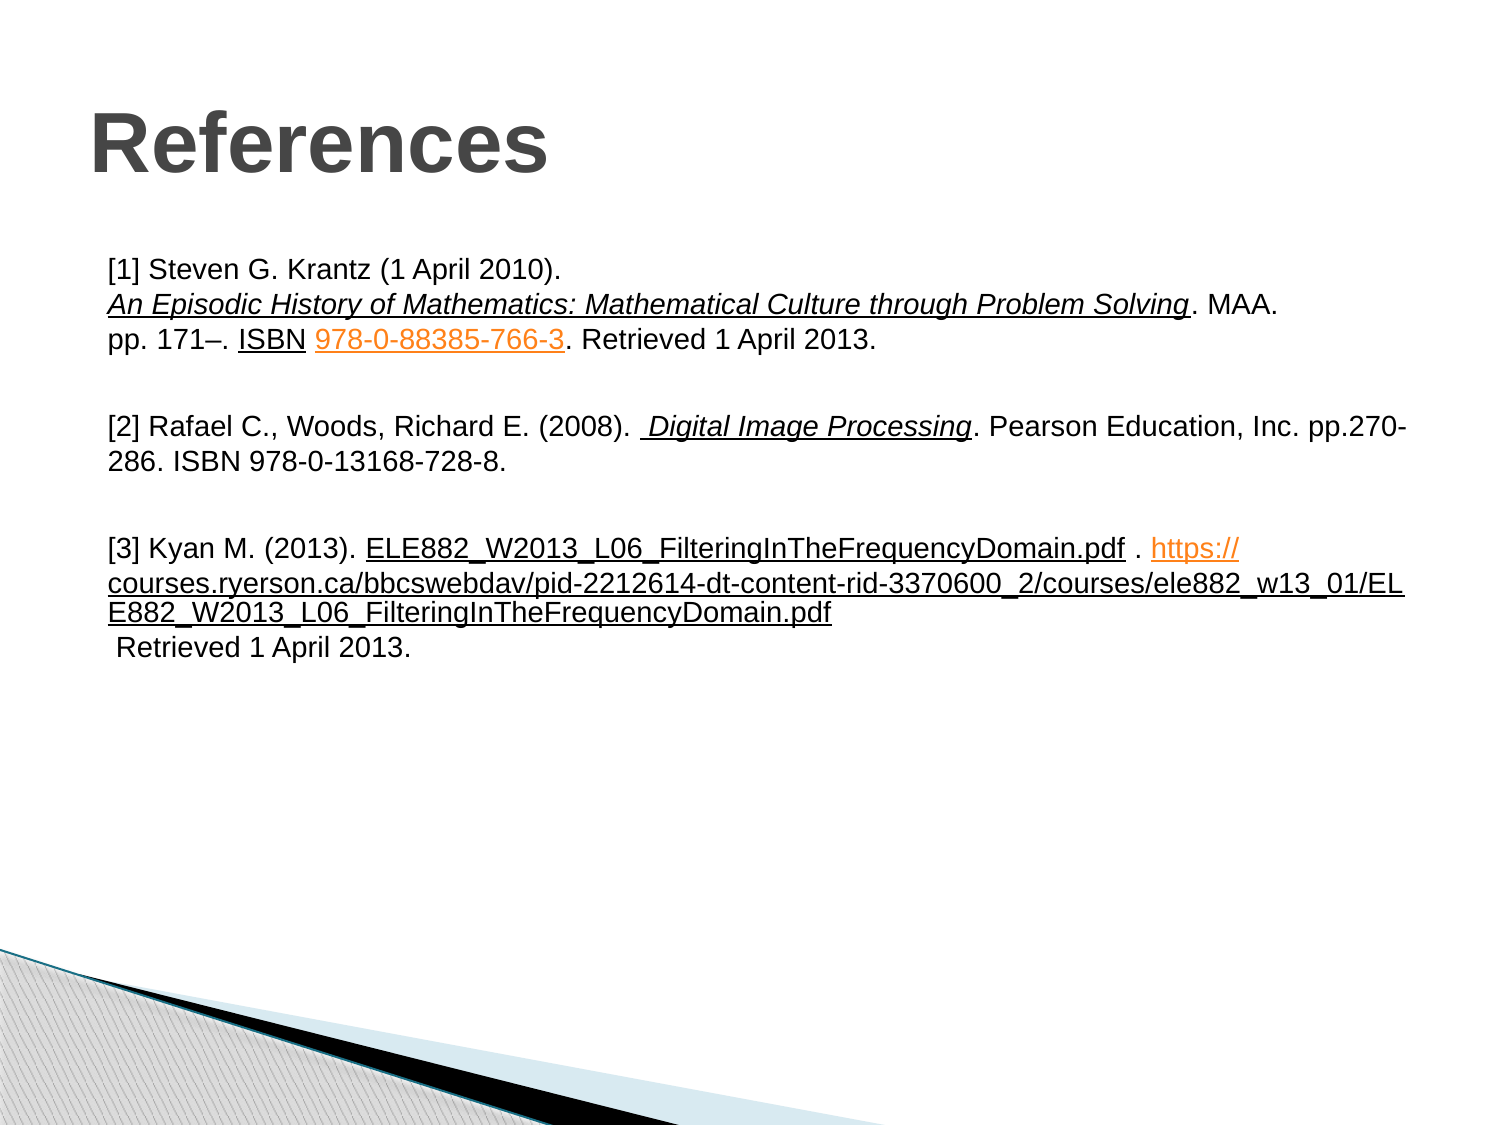

# References
[1] Steven G. Krantz (1 April 2010). An Episodic History of Mathematics: Mathematical Culture through Problem Solving. MAA. pp. 171–. ISBN 978-0-88385-766-3. Retrieved 1 April 2013.

[2] Rafael C., Woods, Richard E. (2008).  Digital Image Processing. Pearson Education, Inc. pp.270-286. ISBN 978-0-13168-728-8.

[3] Kyan M. (2013). ELE882_W2013_L06_FilteringInTheFrequencyDomain.pdf . https://courses.ryerson.ca/bbcswebdav/pid-2212614-dt-content-rid-3370600_2/courses/ele882_w13_01/ELE882_W2013_L06_FilteringInTheFrequencyDomain.pdf Retrieved 1 April 2013.